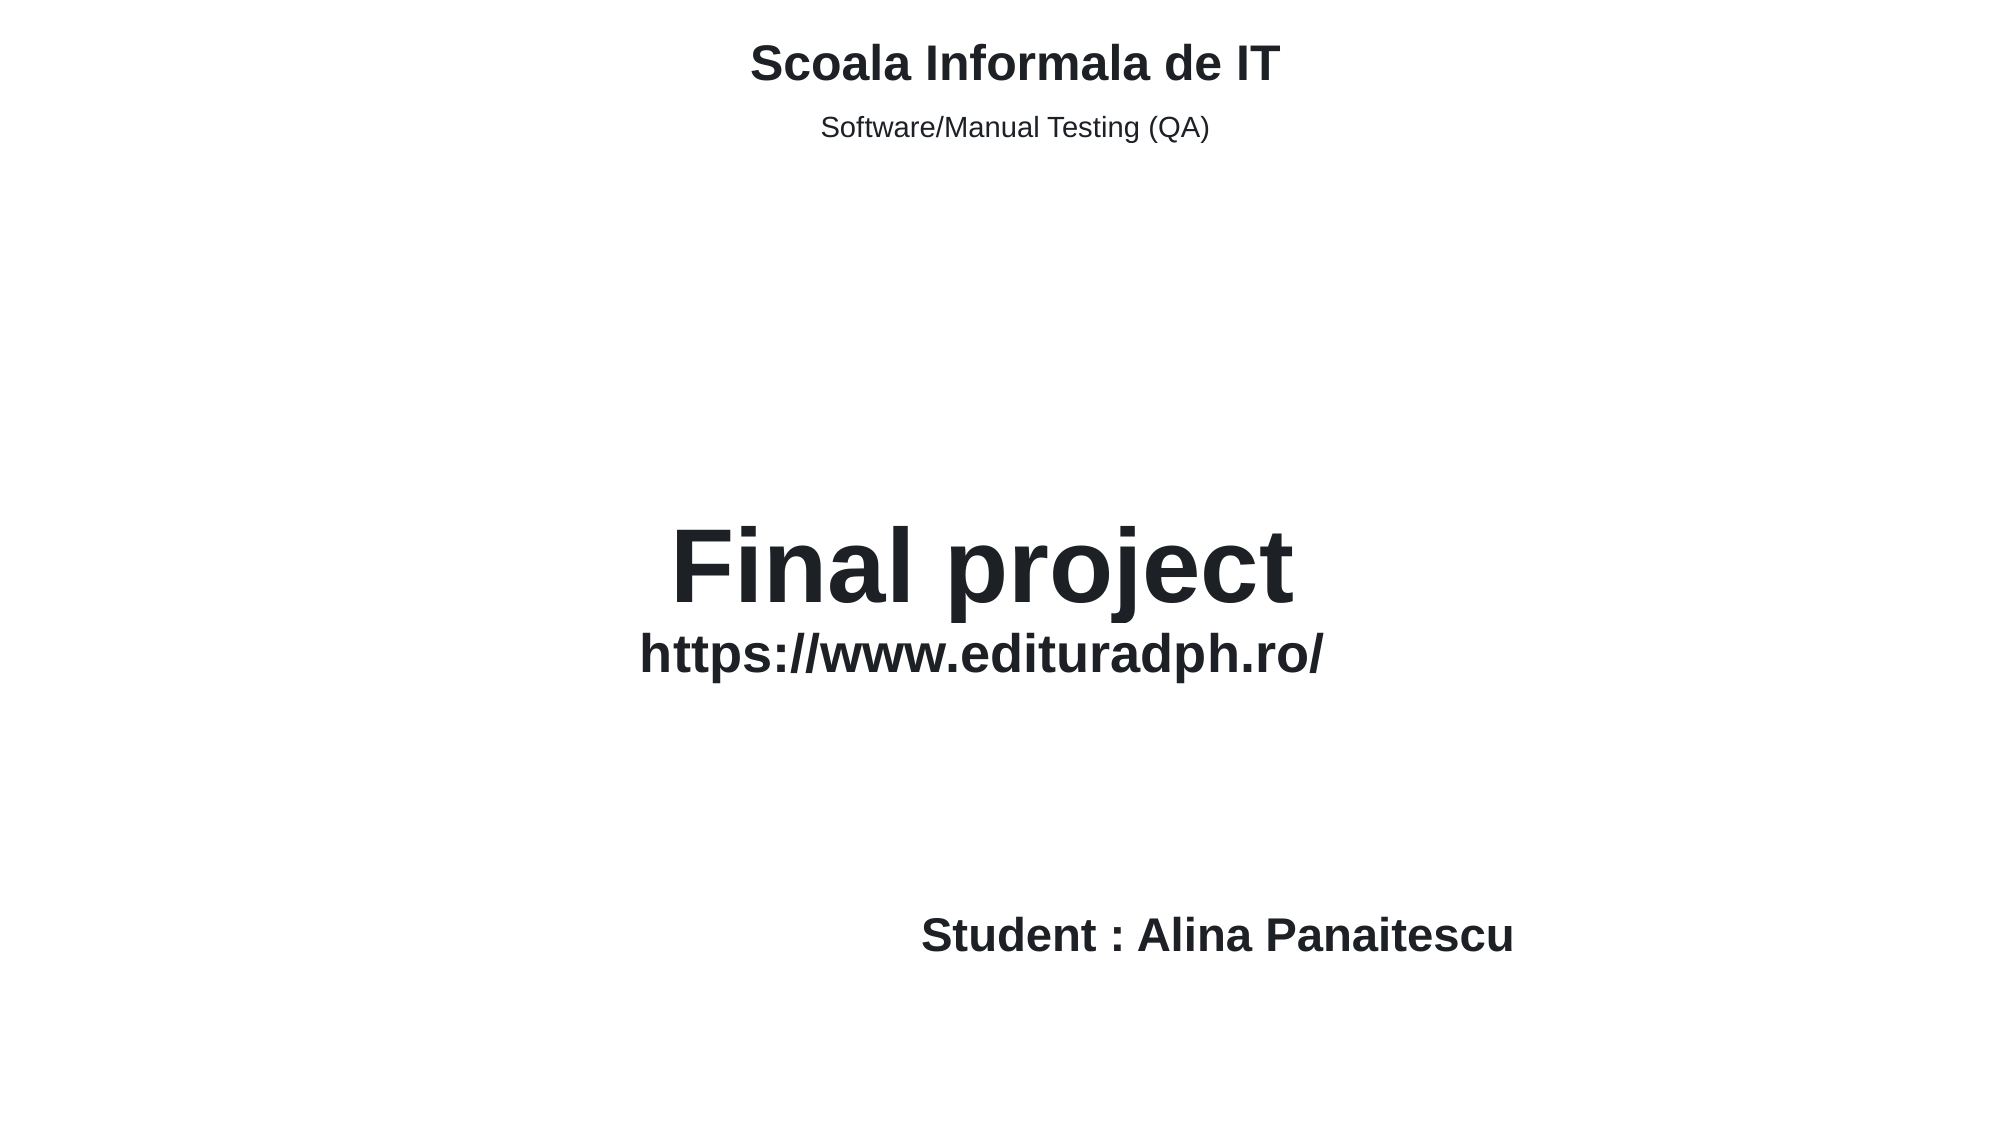

Scoala Informala de IT
Software/Manual Testing (QA)
# Final project https://www.edituradph.ro/ Student : Alina Panaitescu